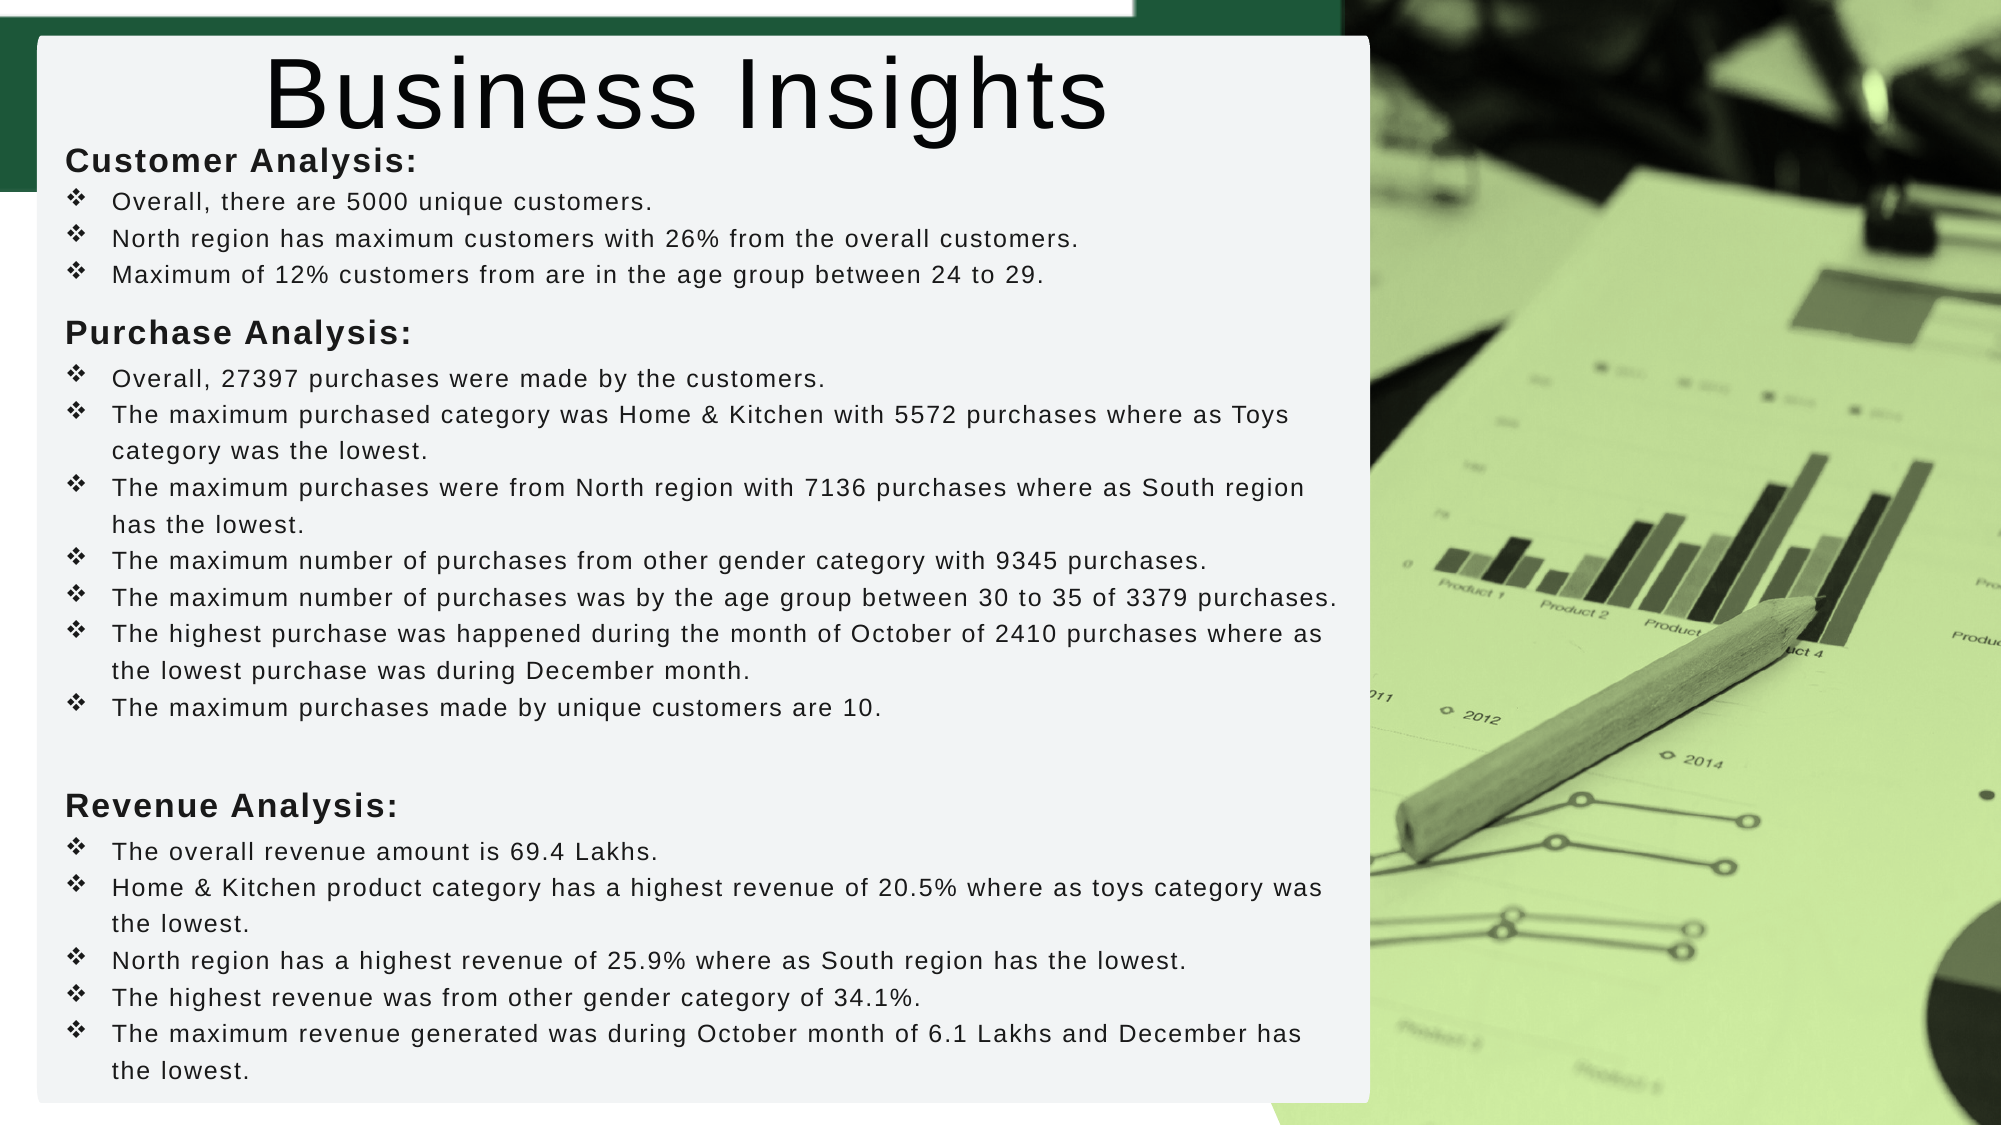

Business Insights

Customer Analysis:
Overall, there are 5000 unique customers.
North region has maximum customers with 26% from the overall customers.
Maximum of 12% customers from are in the age group between 24 to 29.
Purchase Analysis:
Overall, 27397 purchases were made by the customers.
The maximum purchased category was Home & Kitchen with 5572 purchases where as Toys category was the lowest.
The maximum purchases were from North region with 7136 purchases where as South region has the lowest.
The maximum number of purchases from other gender category with 9345 purchases.
The maximum number of purchases was by the age group between 30 to 35 of 3379 purchases.
The highest purchase was happened during the month of October of 2410 purchases where as the lowest purchase was during December month.
The maximum purchases made by unique customers are 10.
Revenue Analysis:
The overall revenue amount is 69.4 Lakhs.
Home & Kitchen product category has a highest revenue of 20.5% where as toys category was the lowest.
North region has a highest revenue of 25.9% where as South region has the lowest.
The highest revenue was from other gender category of 34.1%.
The maximum revenue generated was during October month of 6.1 Lakhs and December has the lowest.